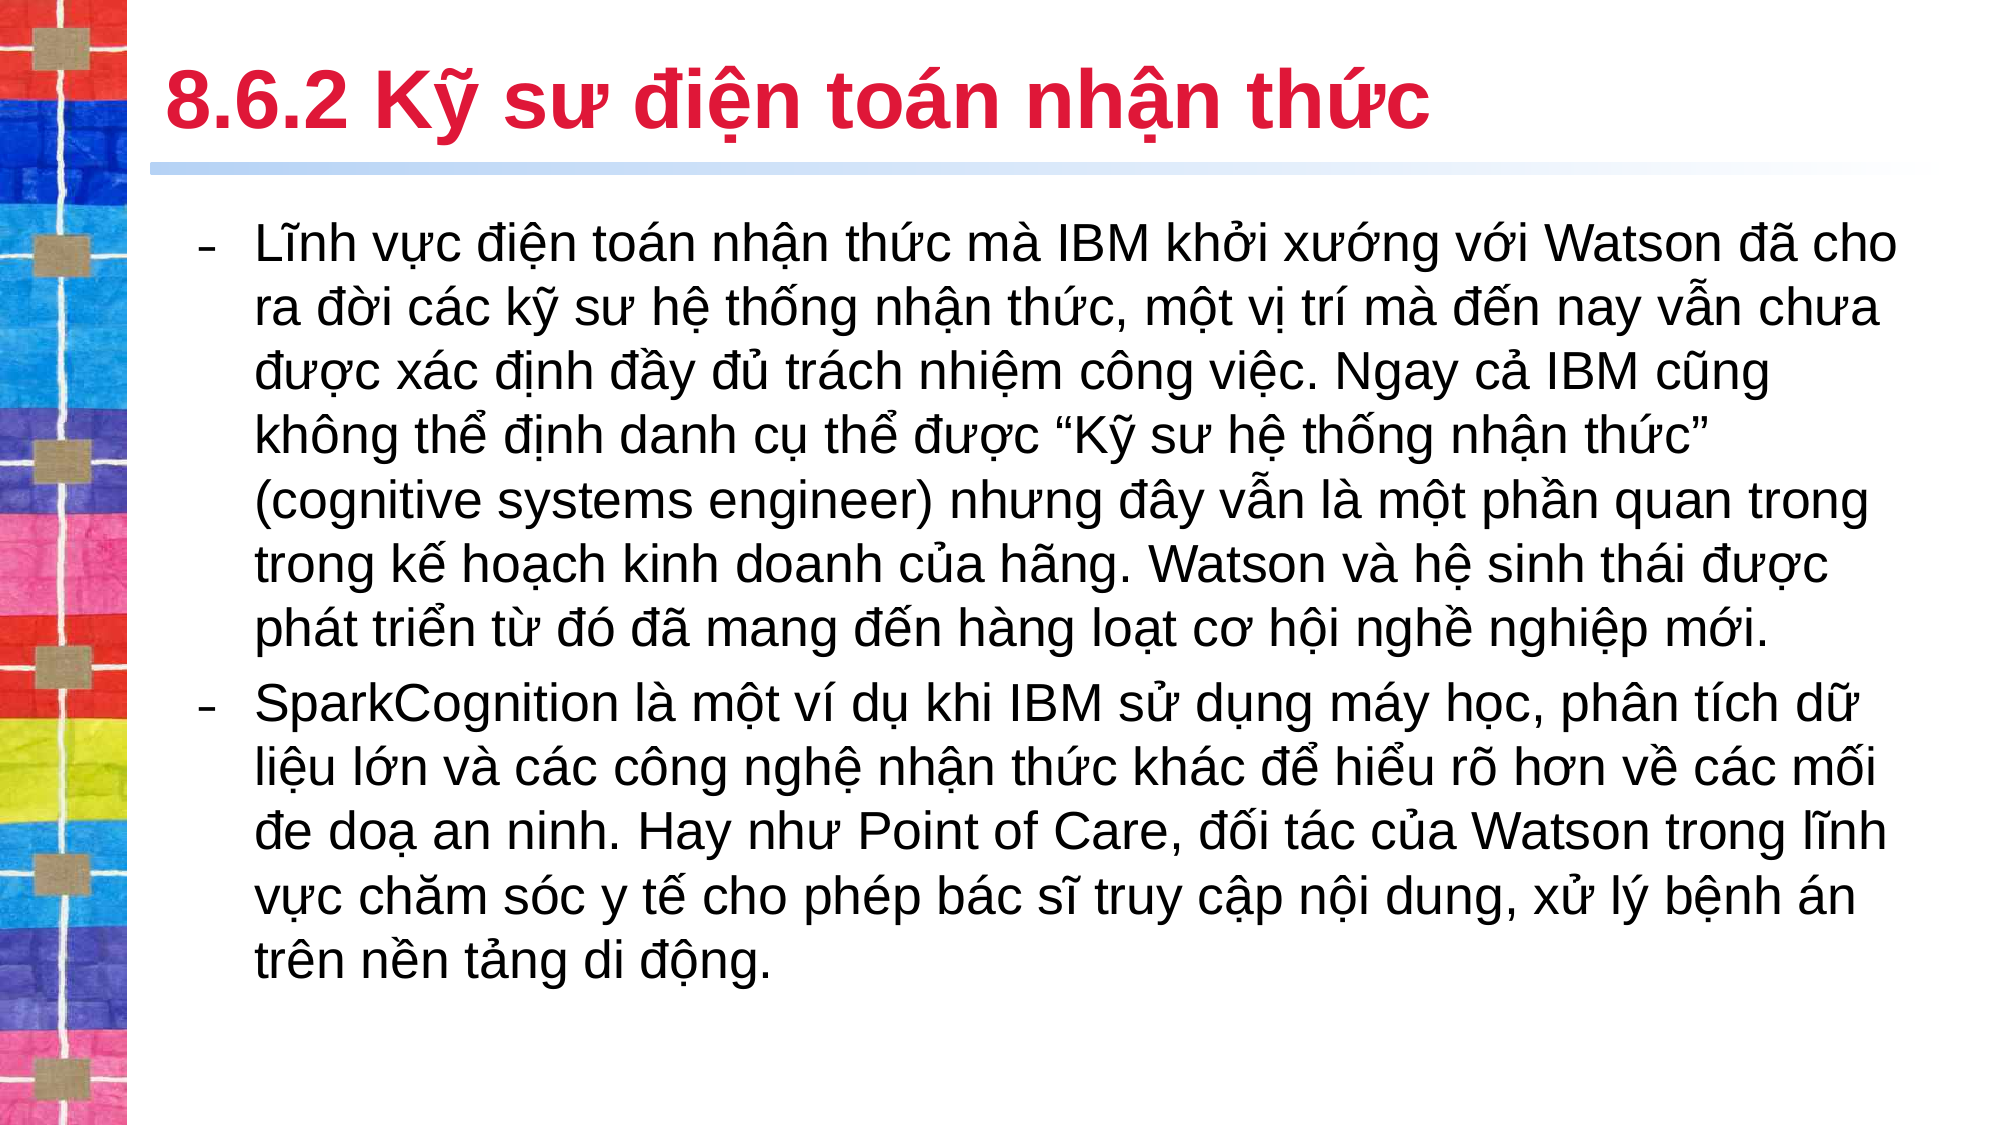

# 8.6.2 Kỹ sư điện toán nhận thức
Lĩnh vực điện toán nhận thức mà IBM khởi xướng với Watson đã cho ra đời các kỹ sư hệ thống nhận thức, một vị trí mà đến nay vẫn chưa được xác định đầy đủ trách nhiệm công việc. Ngay cả IBM cũng không thể định danh cụ thể được “Kỹ sư hệ thống nhận thức” (cognitive systems engineer) nhưng đây vẫn là một phần quan trong trong kế hoạch kinh doanh của hãng. Watson và hệ sinh thái được phát triển từ đó đã mang đến hàng loạt cơ hội nghề nghiệp mới.
SparkCognition là một ví dụ khi IBM sử dụng máy học, phân tích dữ liệu lớn và các công nghệ nhận thức khác để hiểu rõ hơn về các mối đe doạ an ninh. Hay như Point of Care, đối tác của Watson trong lĩnh vực chăm sóc y tế cho phép bác sĩ truy cập nội dung, xử lý bệnh án trên nền tảng di động.